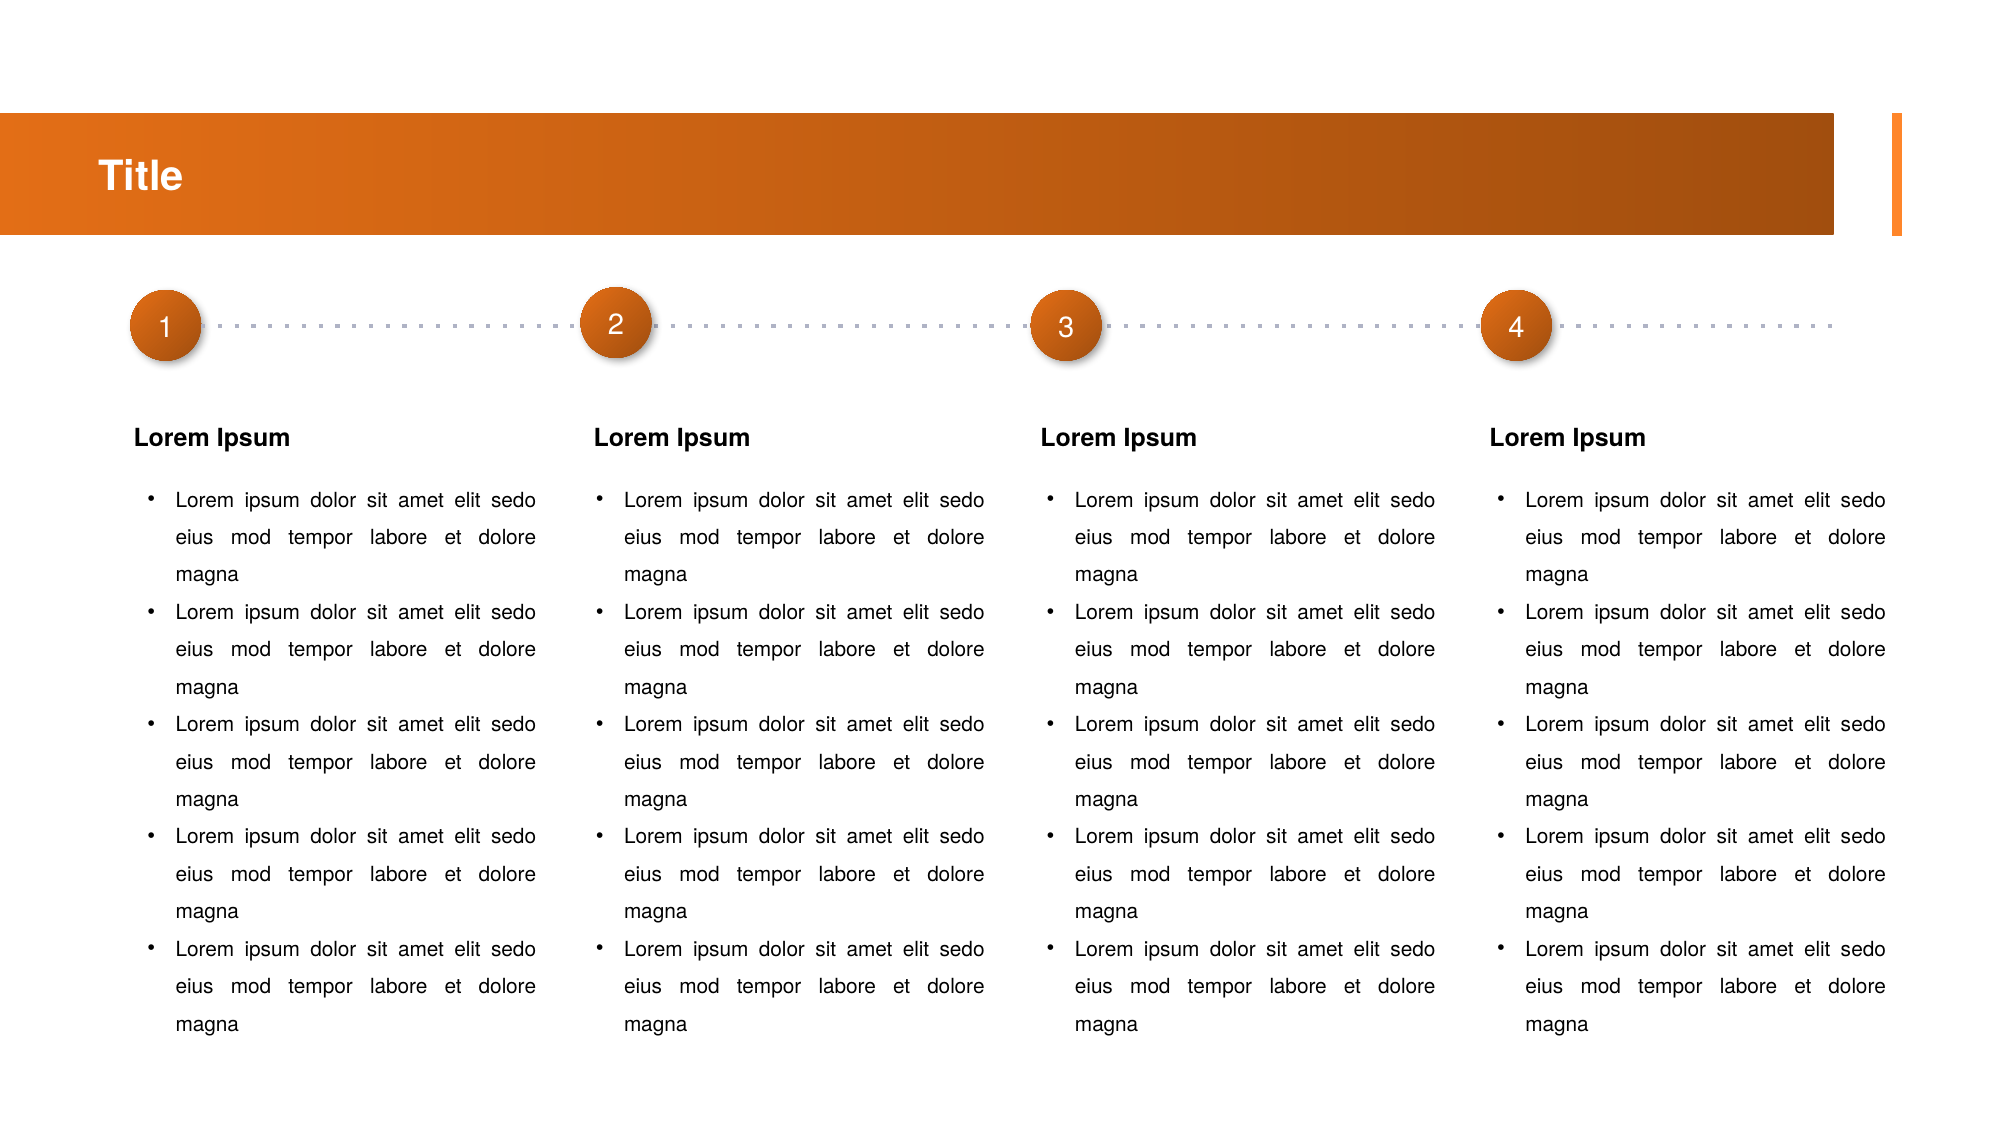

Title
2
1
3
4
Lorem Ipsum
Lorem ipsum dolor sit amet elit sedo eius mod tempor labore et dolore magna
Lorem ipsum dolor sit amet elit sedo eius mod tempor labore et dolore magna
Lorem ipsum dolor sit amet elit sedo eius mod tempor labore et dolore magna
Lorem ipsum dolor sit amet elit sedo eius mod tempor labore et dolore magna
Lorem ipsum dolor sit amet elit sedo eius mod tempor labore et dolore magna

Lorem Ipsum
Lorem ipsum dolor sit amet elit sedo eius mod tempor labore et dolore magna
Lorem ipsum dolor sit amet elit sedo eius mod tempor labore et dolore magna
Lorem ipsum dolor sit amet elit sedo eius mod tempor labore et dolore magna
Lorem ipsum dolor sit amet elit sedo eius mod tempor labore et dolore magna
Lorem ipsum dolor sit amet elit sedo eius mod tempor labore et dolore magna

Lorem Ipsum
Lorem ipsum dolor sit amet elit sedo eius mod tempor labore et dolore magna
Lorem ipsum dolor sit amet elit sedo eius mod tempor labore et dolore magna
Lorem ipsum dolor sit amet elit sedo eius mod tempor labore et dolore magna
Lorem ipsum dolor sit amet elit sedo eius mod tempor labore et dolore magna
Lorem ipsum dolor sit amet elit sedo eius mod tempor labore et dolore magna

Lorem Ipsum
Lorem ipsum dolor sit amet elit sedo eius mod tempor labore et dolore magna
Lorem ipsum dolor sit amet elit sedo eius mod tempor labore et dolore magna
Lorem ipsum dolor sit amet elit sedo eius mod tempor labore et dolore magna
Lorem ipsum dolor sit amet elit sedo eius mod tempor labore et dolore magna
Lorem ipsum dolor sit amet elit sedo eius mod tempor labore et dolore magna